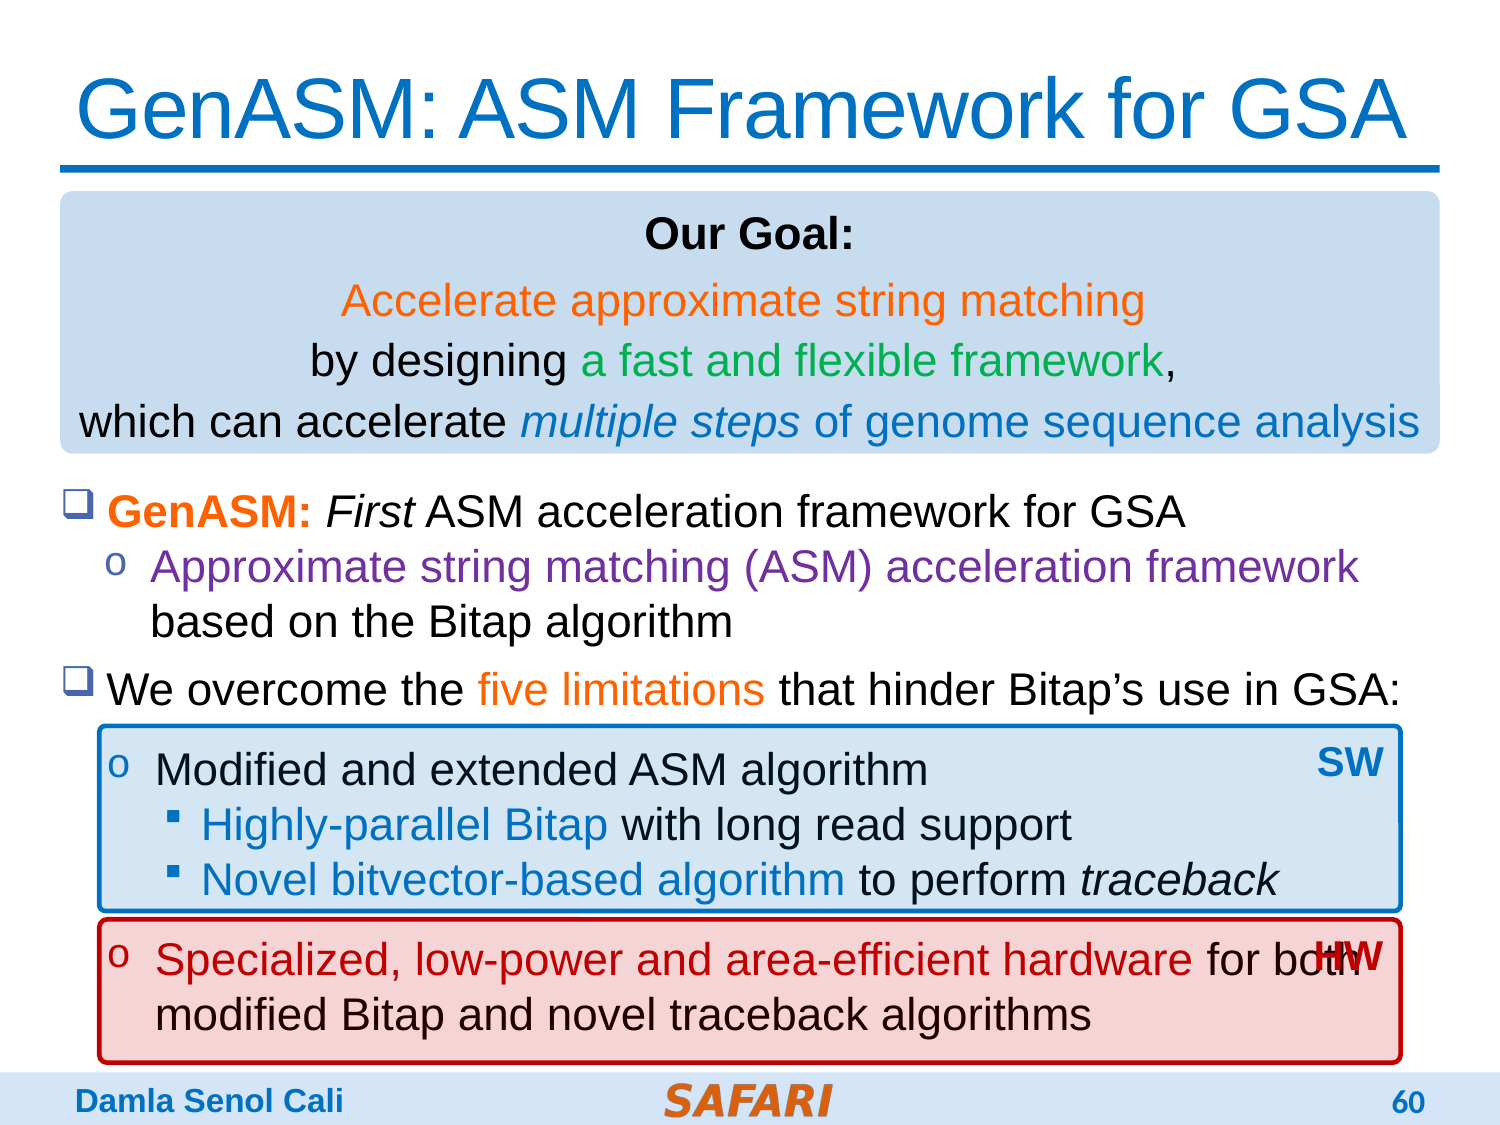

# GenASM: ASM Framework for GSA
Our Goal:
Accelerate approximate string matching
by designing a fast and flexible framework,
which can accelerate multiple steps of genome sequence analysis
GenASM: First ASM acceleration framework for GSA
Approximate string matching (ASM) acceleration framework based on the Bitap algorithm
We overcome the five limitations that hinder Bitap’s use in GSA:
Modified and extended ASM algorithm
Highly-parallel Bitap with long read support
Novel bitvector-based algorithm to perform traceback
Specialized, low-power and area-efficient hardware for both modified Bitap and novel traceback algorithms

SW
HW
60